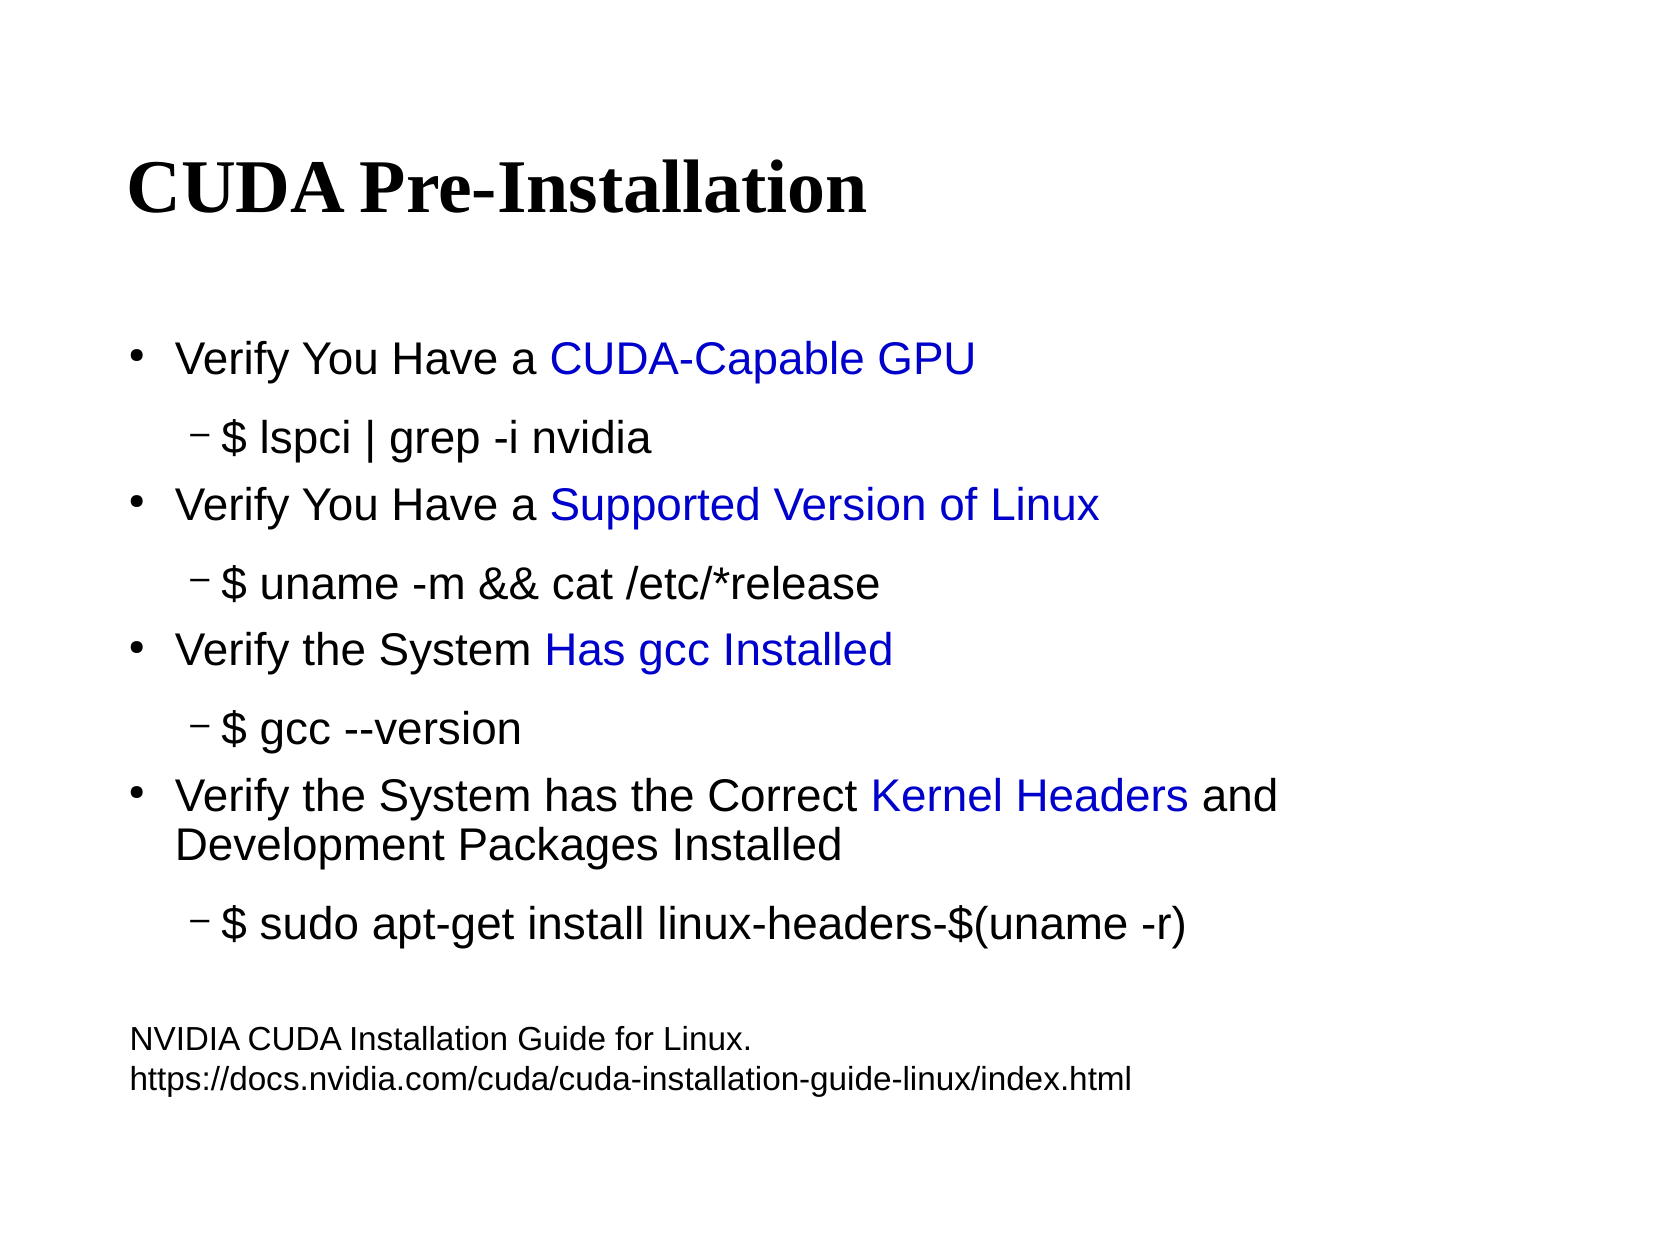

# CUDA Pre-Installation
Verify You Have a CUDA-Capable GPU
$ lspci | grep -i nvidia
Verify You Have a Supported Version of Linux
$ uname -m && cat /etc/*release
Verify the System Has gcc Installed
$ gcc --version
Verify the System has the Correct Kernel Headers and Development Packages Installed
$ sudo apt-get install linux-headers-$(uname -r)
NVIDIA CUDA Installation Guide for Linux.
https://docs.nvidia.com/cuda/cuda-installation-guide-linux/index.html